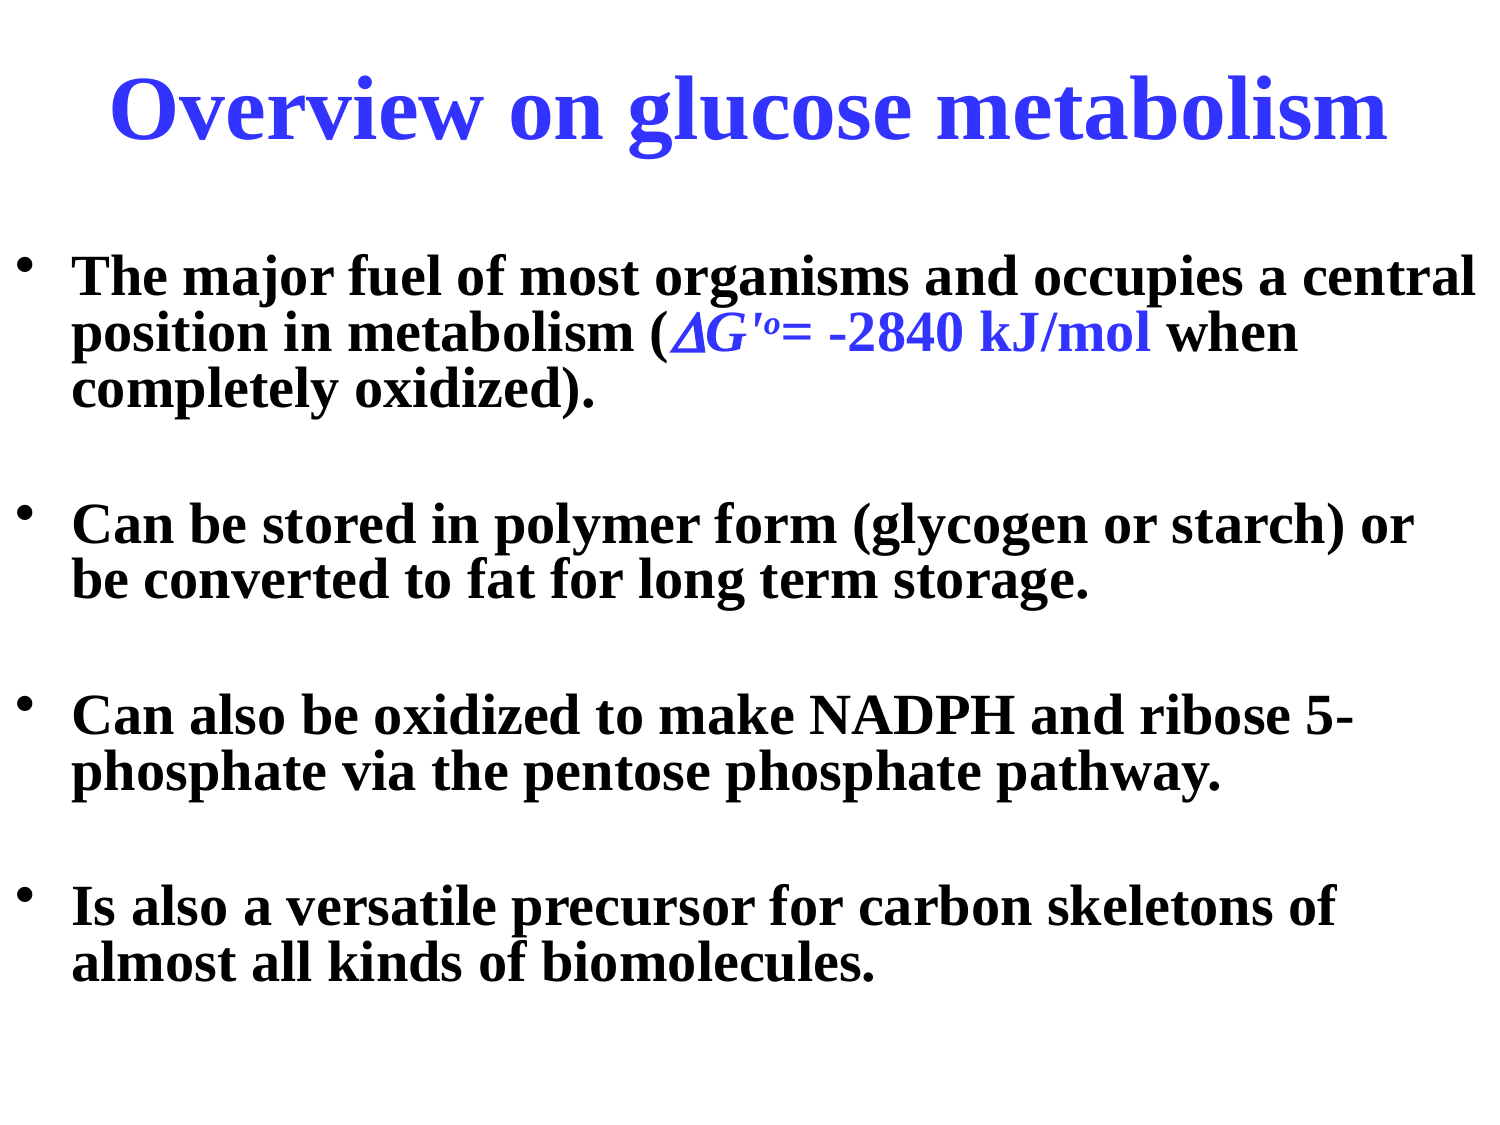

# Overview on glucose metabolism
The major fuel of most organisms and occupies a central position in metabolism (ΔG'o= -2840 kJ/mol when completely oxidized).

Can be stored in polymer form (glycogen or starch) or be converted to fat for long term storage.

Can also be oxidized to make NADPH and ribose 5-phosphate via the pentose phosphate pathway.

Is also a versatile precursor for carbon skeletons of almost all kinds of biomolecules.